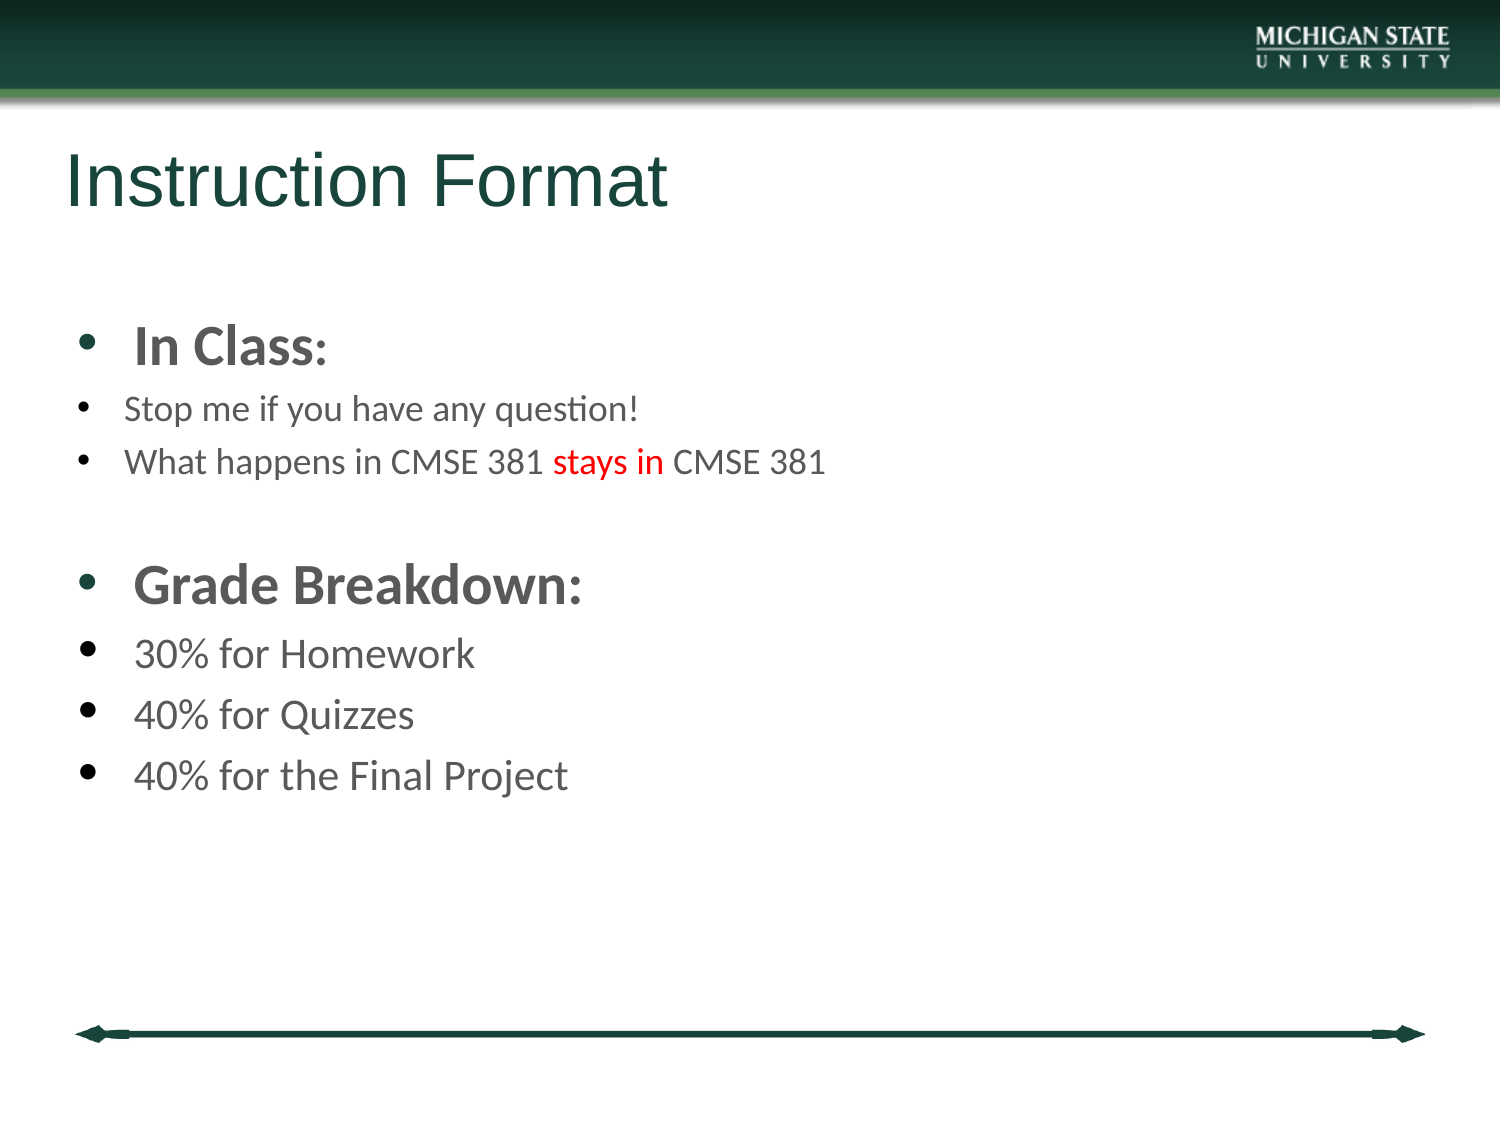

Instruction Format
In Class:
Stop me if you have any question!
What happens in CMSE 381 stays in CMSE 381

Grade Breakdown:
30% for Homework
40% for Quizzes
40% for the Final Project